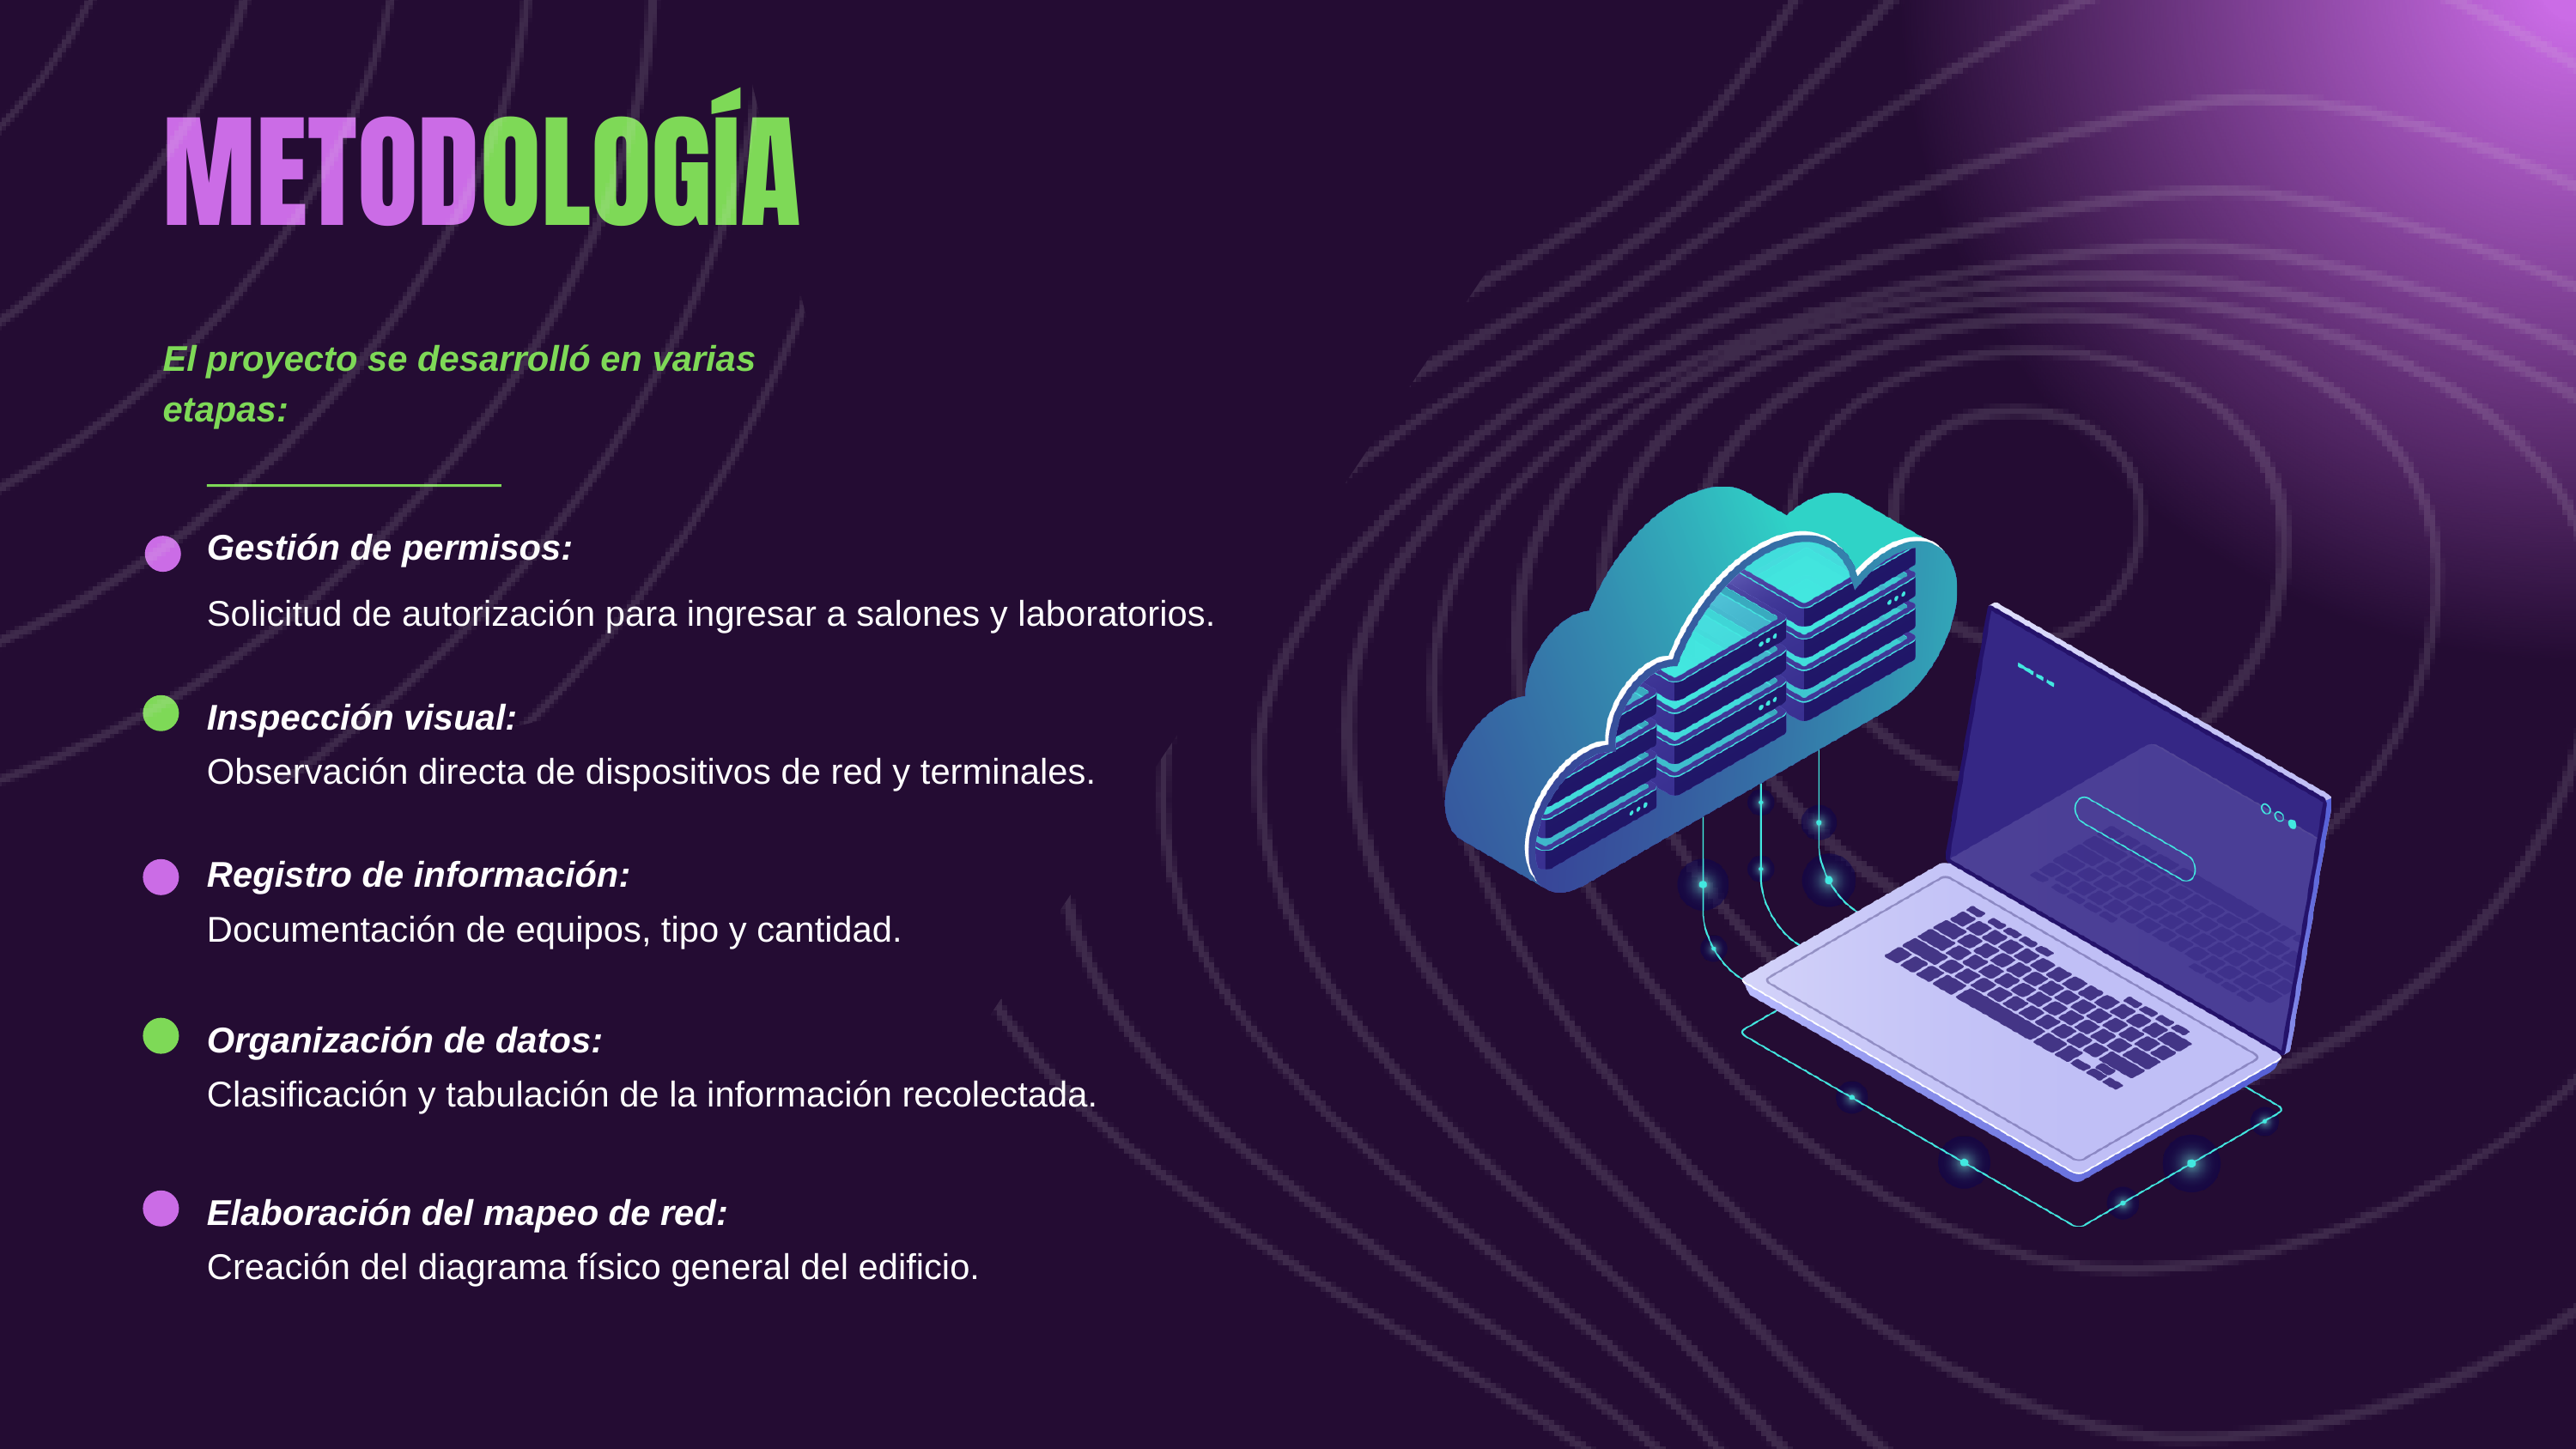

METODOLOGÍA
El proyecto se desarrolló en varias etapas:

Gestión de permisos:

Solicitud de autorización para ingresar a salones y laboratorios.
Inspección visual:

Observación directa de dispositivos de red y terminales.
Registro de información:

Documentación de equipos, tipo y cantidad.
Organización de datos:

Clasificación y tabulación de la información recolectada.
Elaboración del mapeo de red:

Creación del diagrama físico general del edificio.